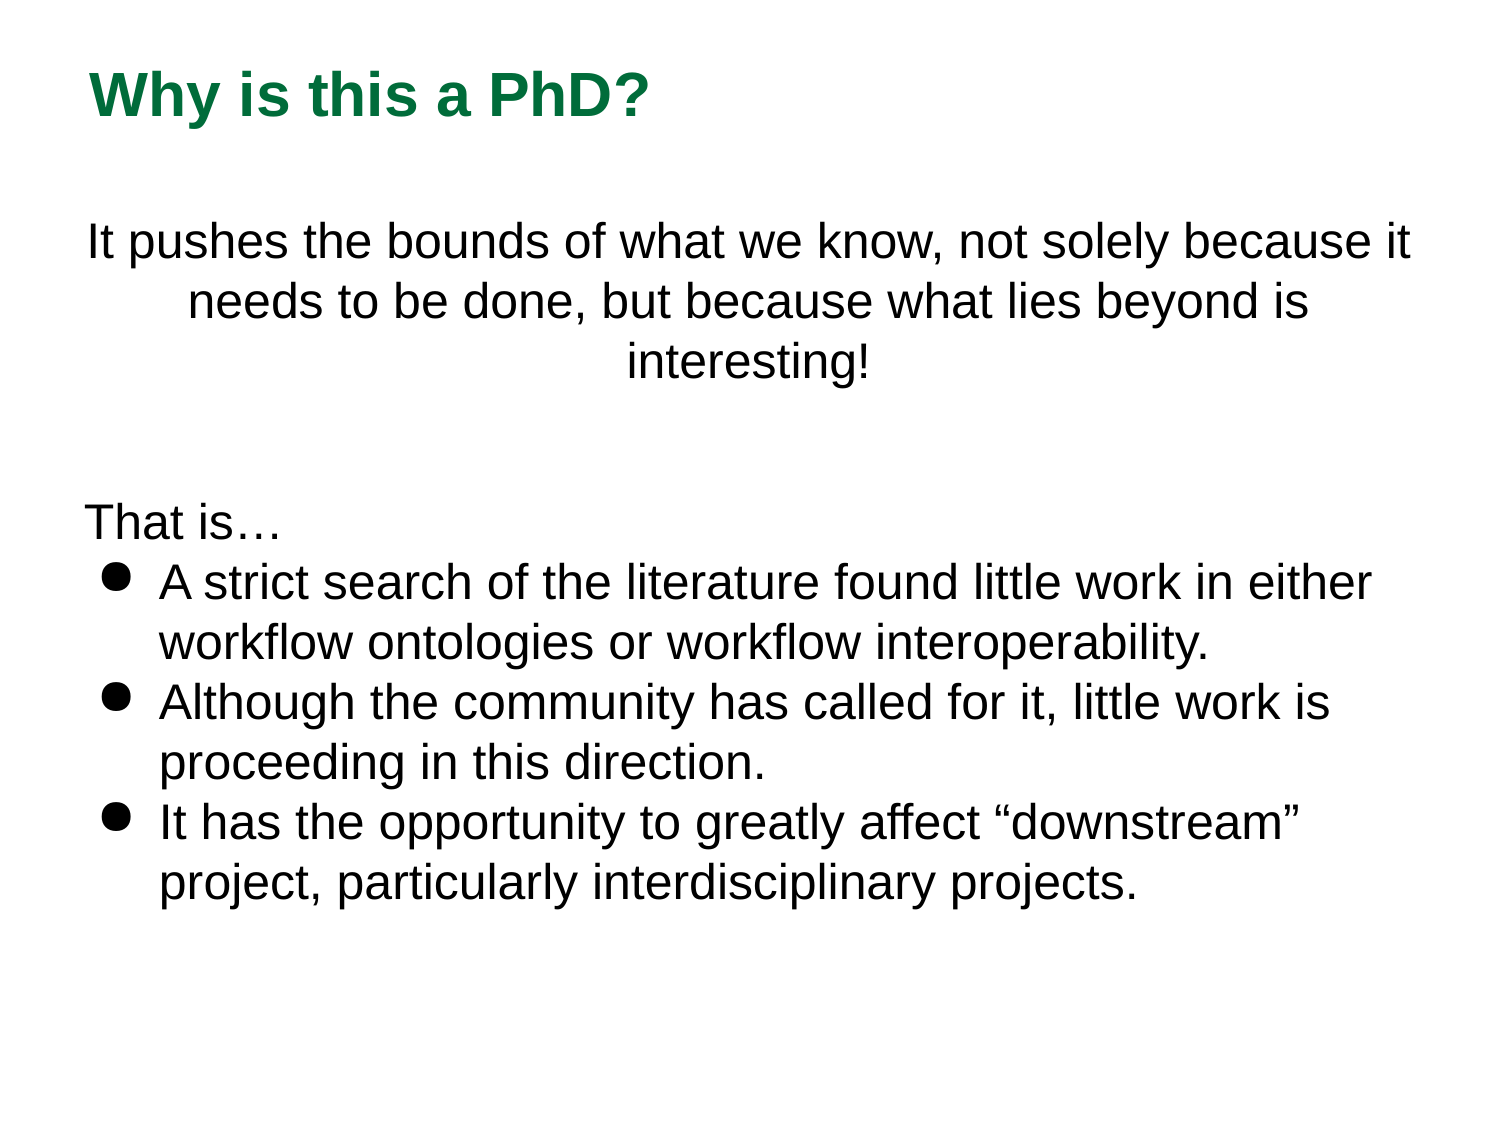

Why is this a PhD?
It pushes the bounds of what we know, not solely because it needs to be done, but because what lies beyond is interesting!
That is…
A strict search of the literature found little work in either workflow ontologies or workflow interoperability.
Although the community has called for it, little work is proceeding in this direction.
It has the opportunity to greatly affect “downstream” project, particularly interdisciplinary projects.